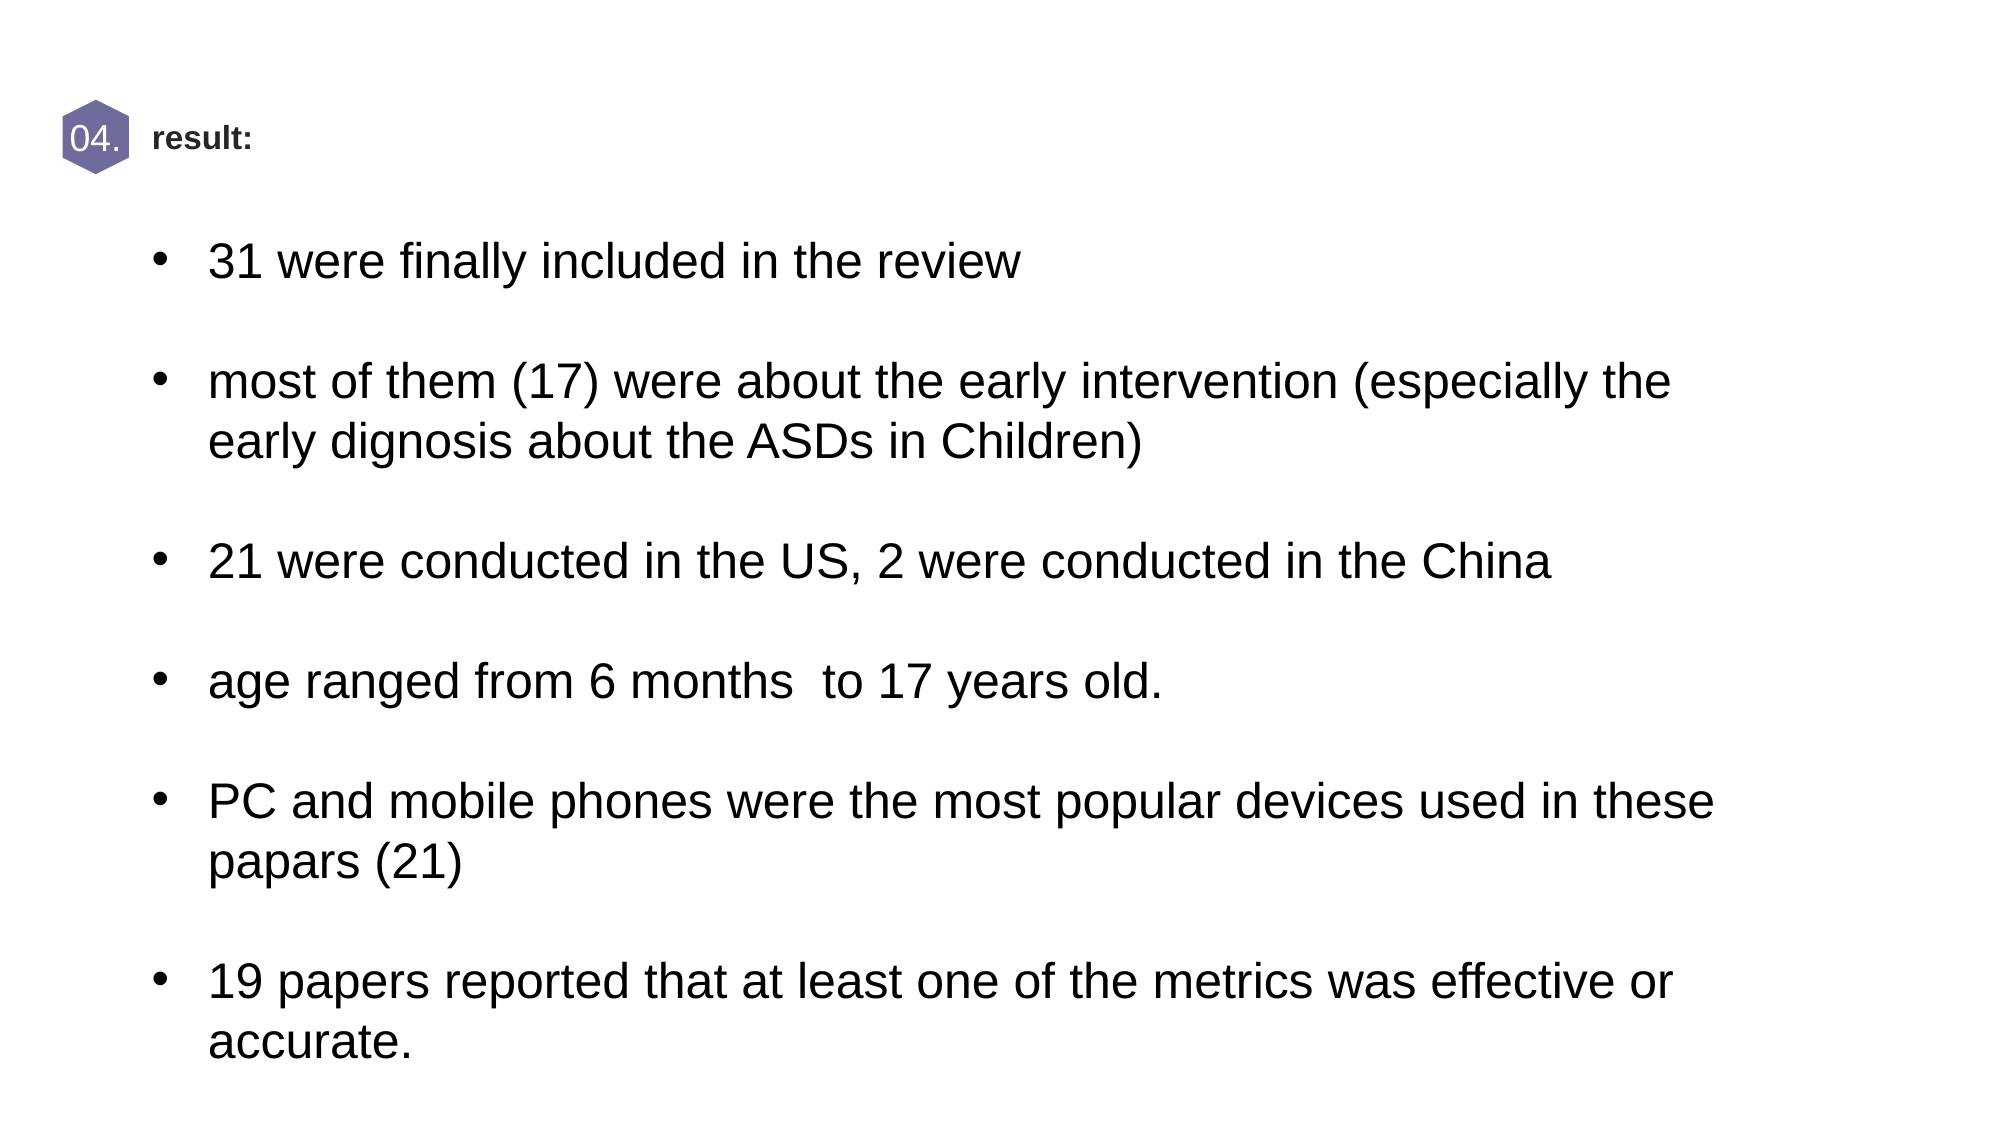

04.
result:
31 were finally included in the review

most of them (17) were about the early intervention (especially the early dignosis about the ASDs in Children)

21 were conducted in the US, 2 were conducted in the China

age ranged from 6 months  to 17 years old.

PC and mobile phones were the most popular devices used in these papars (21)

19 papers reported that at least one of the metrics was effective or accurate.